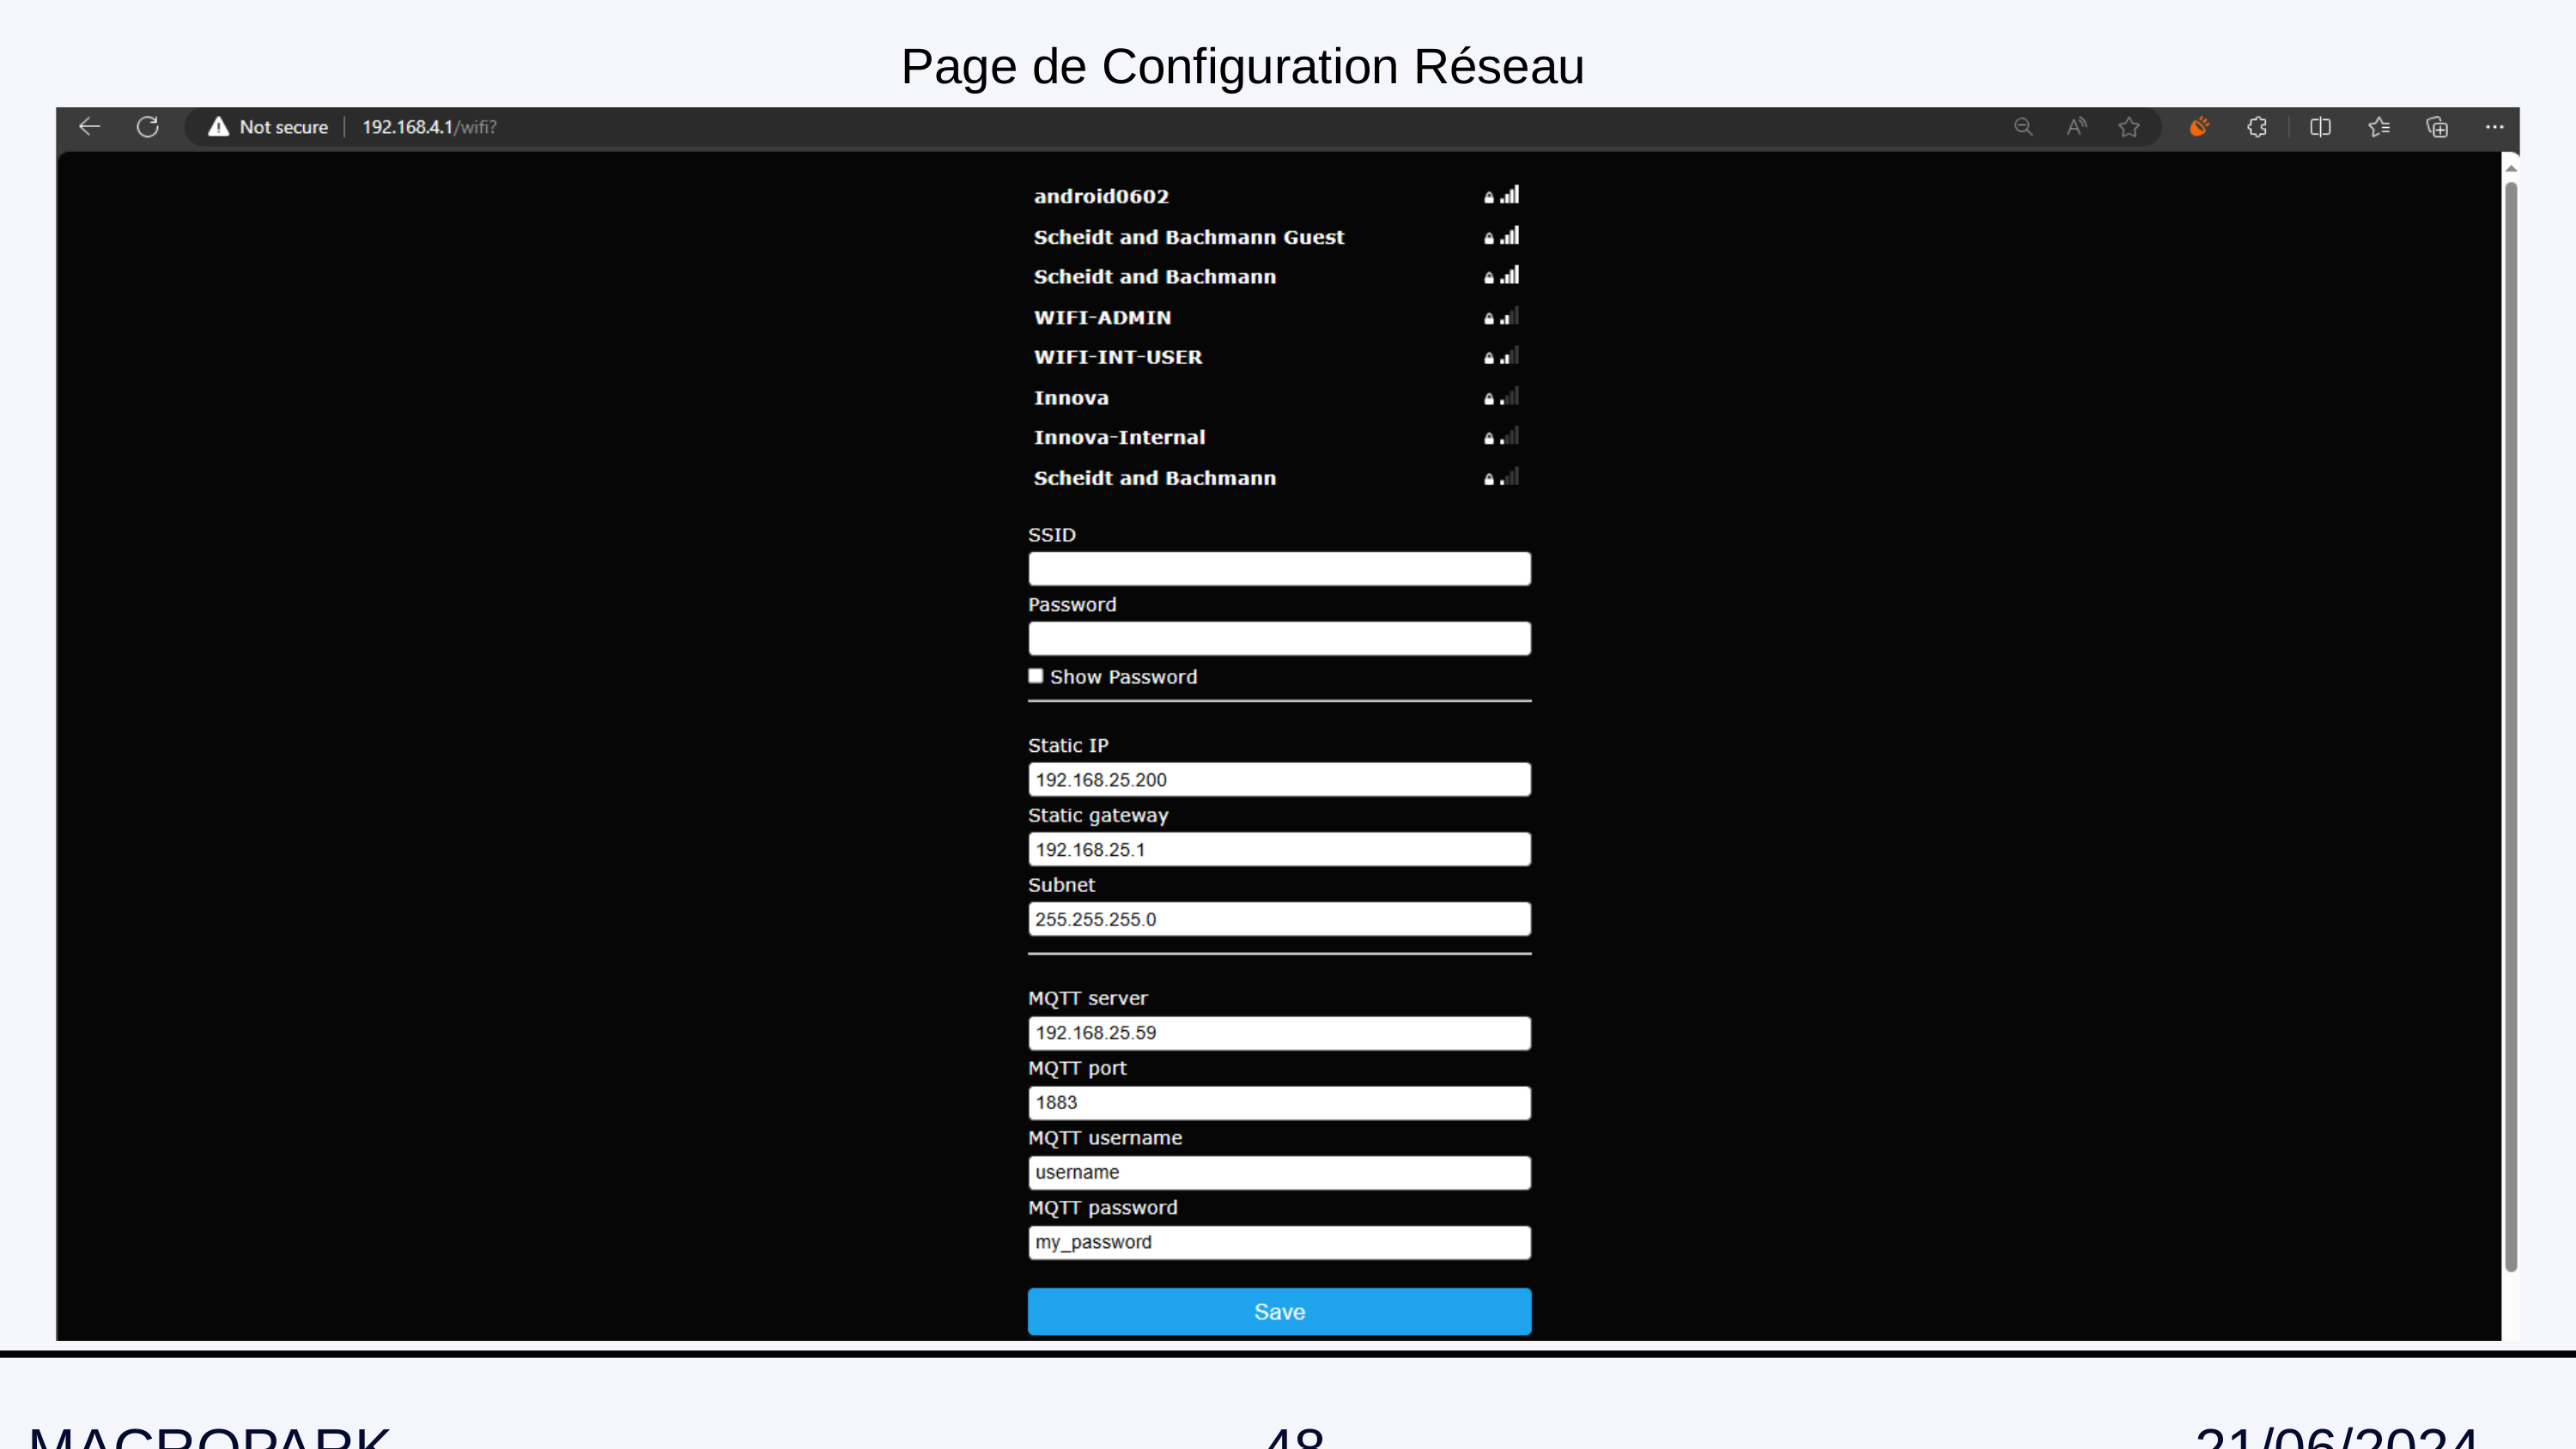

Page de Configuration Réseau

MACROPARK
48
21/06/2024